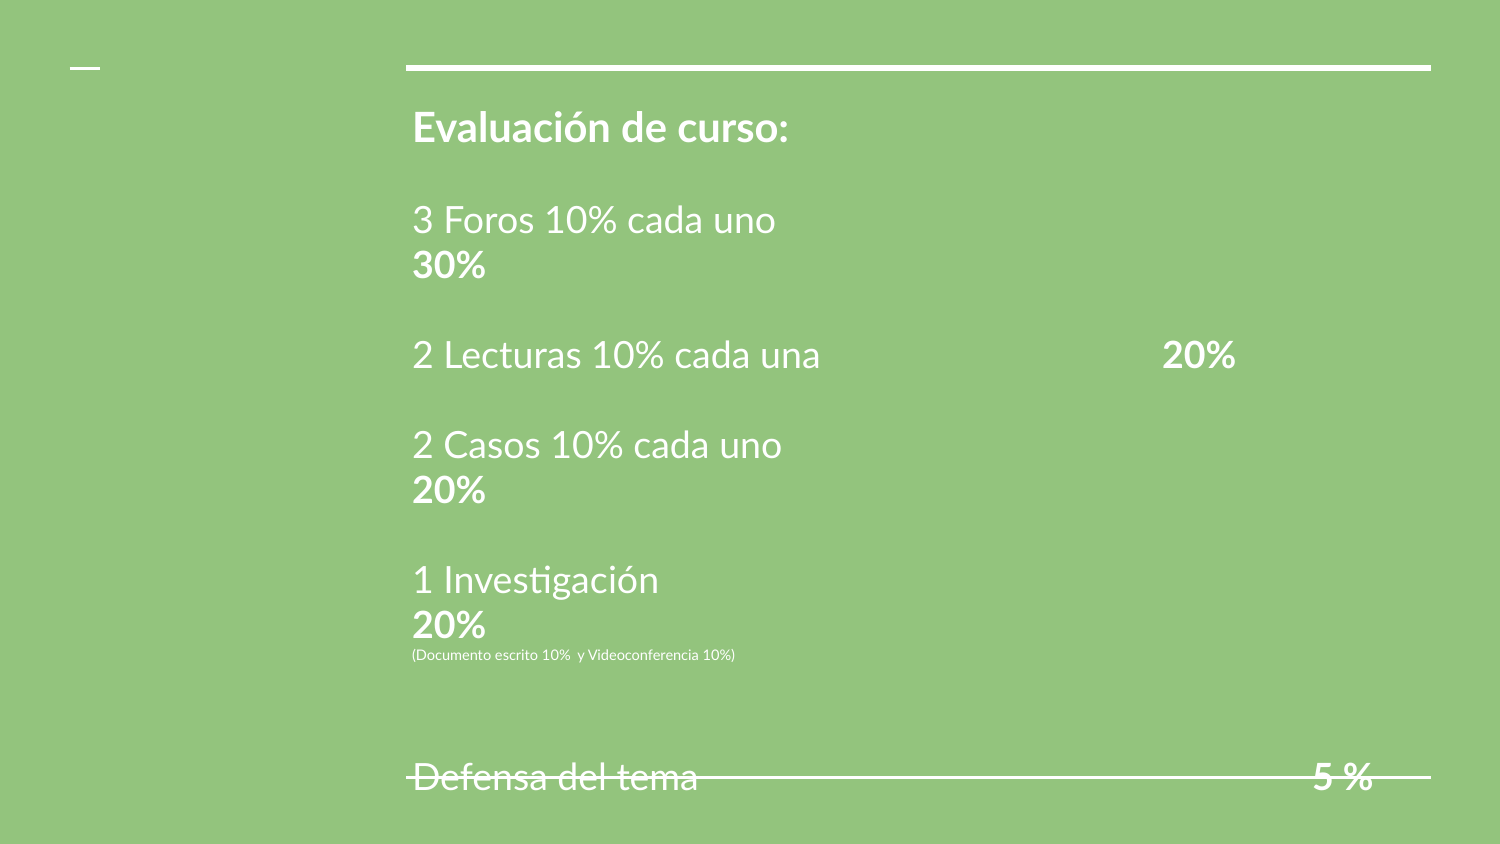

Evaluación de curso:

3 Foros 10% cada uno 				30%

2 Lecturas 10% cada una 			20%

2 Casos 10% cada uno 				20%

1 Investigación 					20%
(Documento escrito 10%  y Videoconferencia 10%)

Defensa del tema					5 %

Intercambios y participación		5%